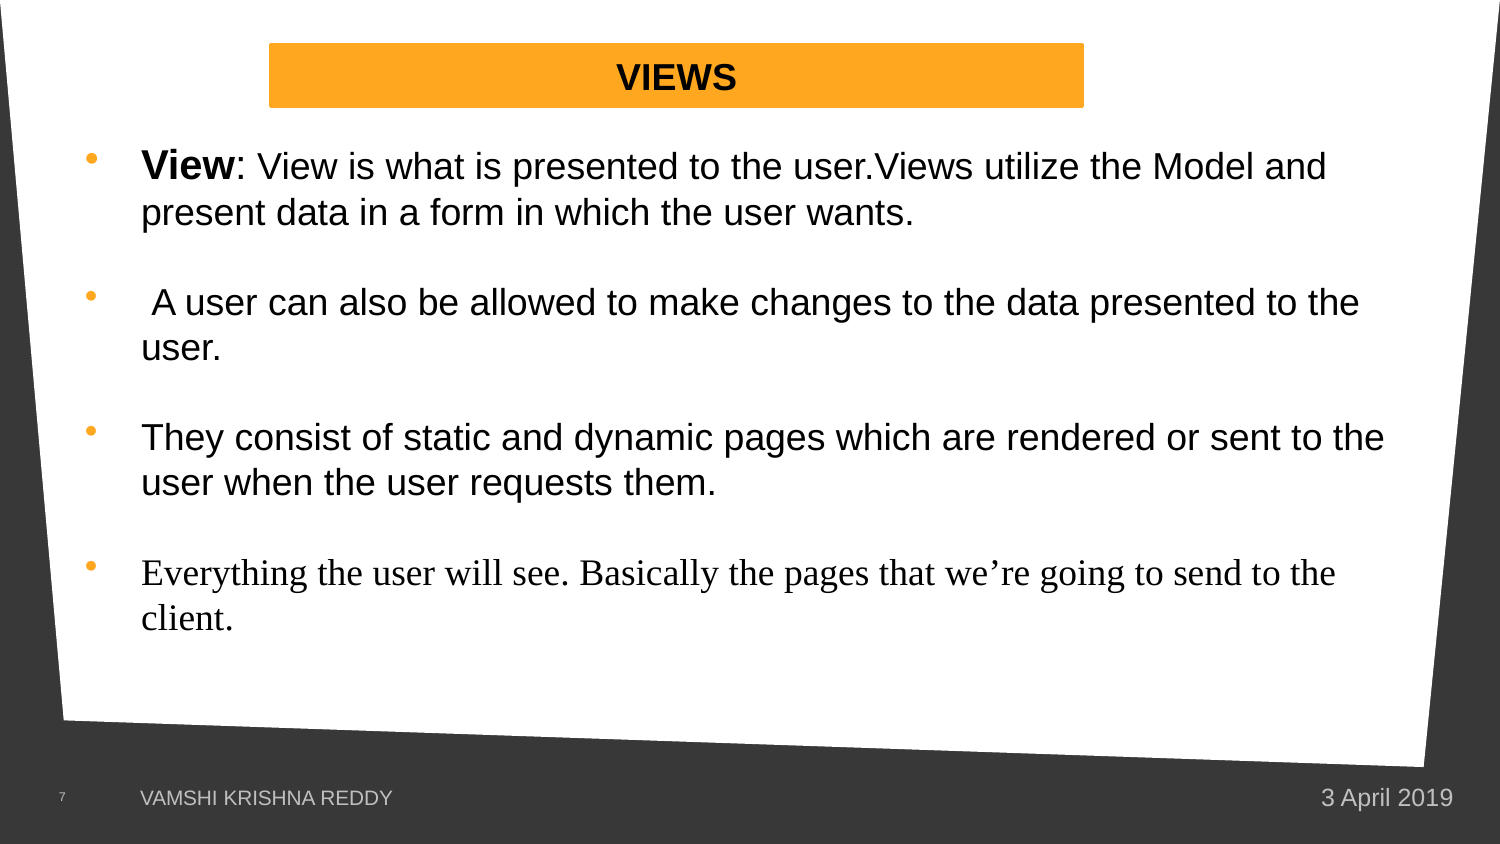

VIEWS
View: View is what is presented to the user.Views utilize the Model and present data in a form in which the user wants.

 A user can also be allowed to make changes to the data presented to the user.

They consist of static and dynamic pages which are rendered or sent to the user when the user requests them.
Everything the user will see. Basically the pages that we’re going to send to the client.
7
VAMSHI KRISHNA REDDY
3 April 2019